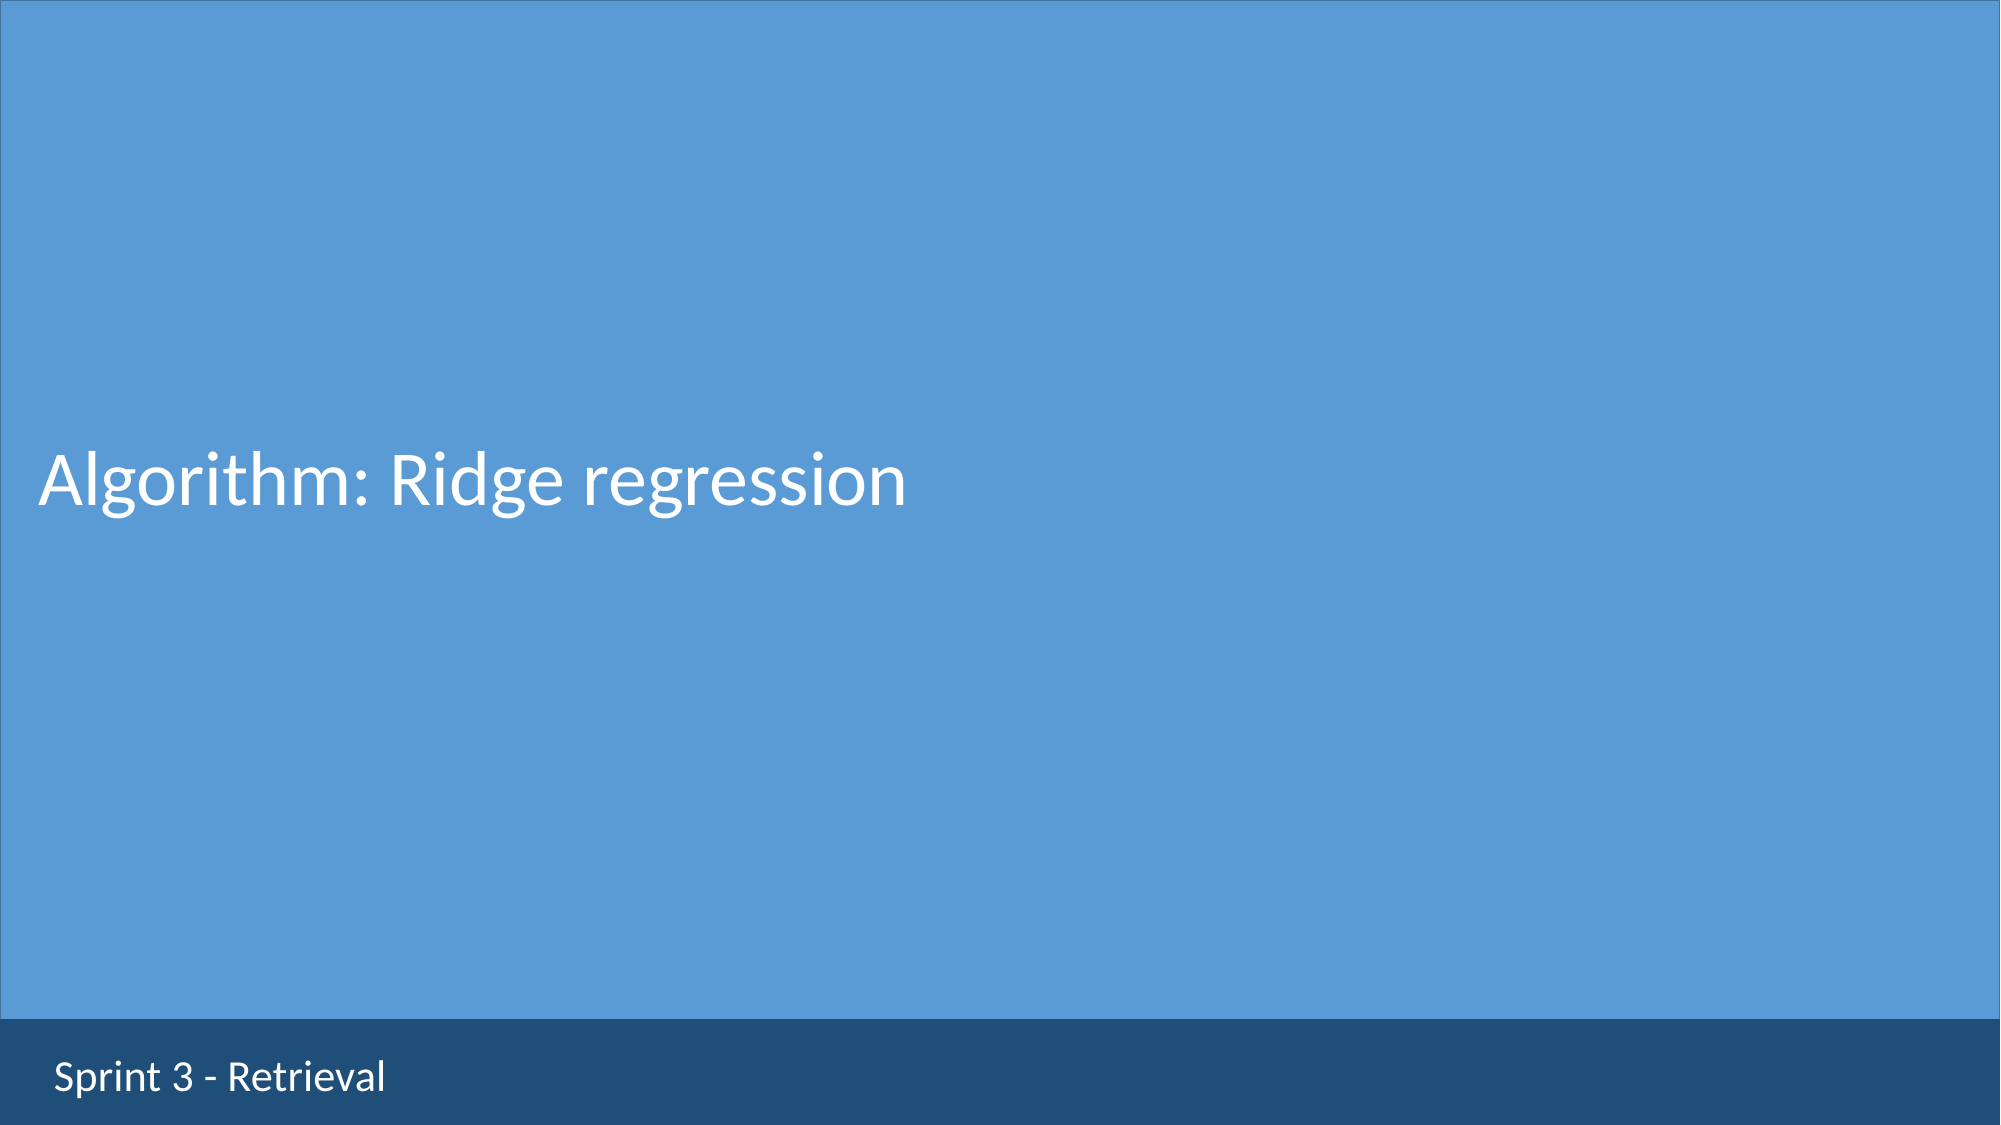

Algorithm: Ridge regression

Sprint 3 - Retrieval